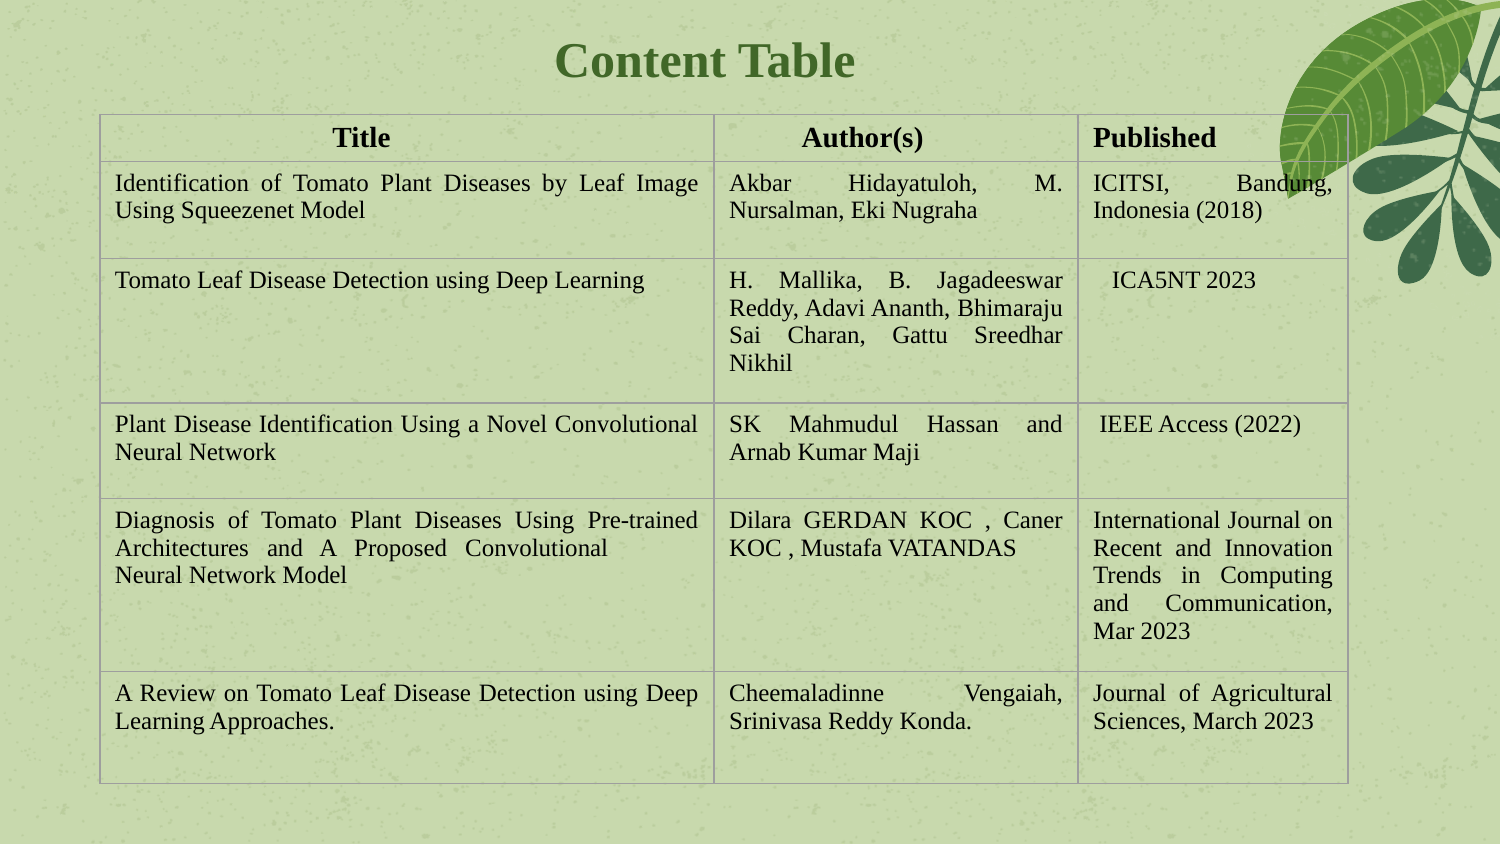

Content Table
| Title | Author(s) | Published |
| --- | --- | --- |
| Identification of Tomato Plant Diseases by Leaf Image Using Squeezenet Model | Akbar Hidayatuloh, M. Nursalman, Eki Nugraha | ICITSI, Bandung, Indonesia (2018) |
| Tomato Leaf Disease Detection using Deep Learning | H. Mallika, B. Jagadeeswar Reddy, Adavi Ananth, Bhimaraju Sai Charan, Gattu Sreedhar Nikhil | ICA5NT 2023 |
| Plant Disease Identification Using a Novel Convolutional Neural Network | SK Mahmudul Hassan and Arnab Kumar Maji | IEEE Access (2022) |
| Diagnosis of Tomato Plant Diseases Using Pre-trained Architectures and A Proposed Convolutional Neural Network Model | Dilara GERDAN KOC , Caner KOC , Mustafa VATANDAS | International Journal on Recent and Innovation Trends in Computing and Communication, Mar 2023 |
| A Review on Tomato Leaf Disease Detection using Deep Learning Approaches. | Cheemaladinne Vengaiah, Srinivasa Reddy Konda. | Journal of Agricultural Sciences, March 2023 |